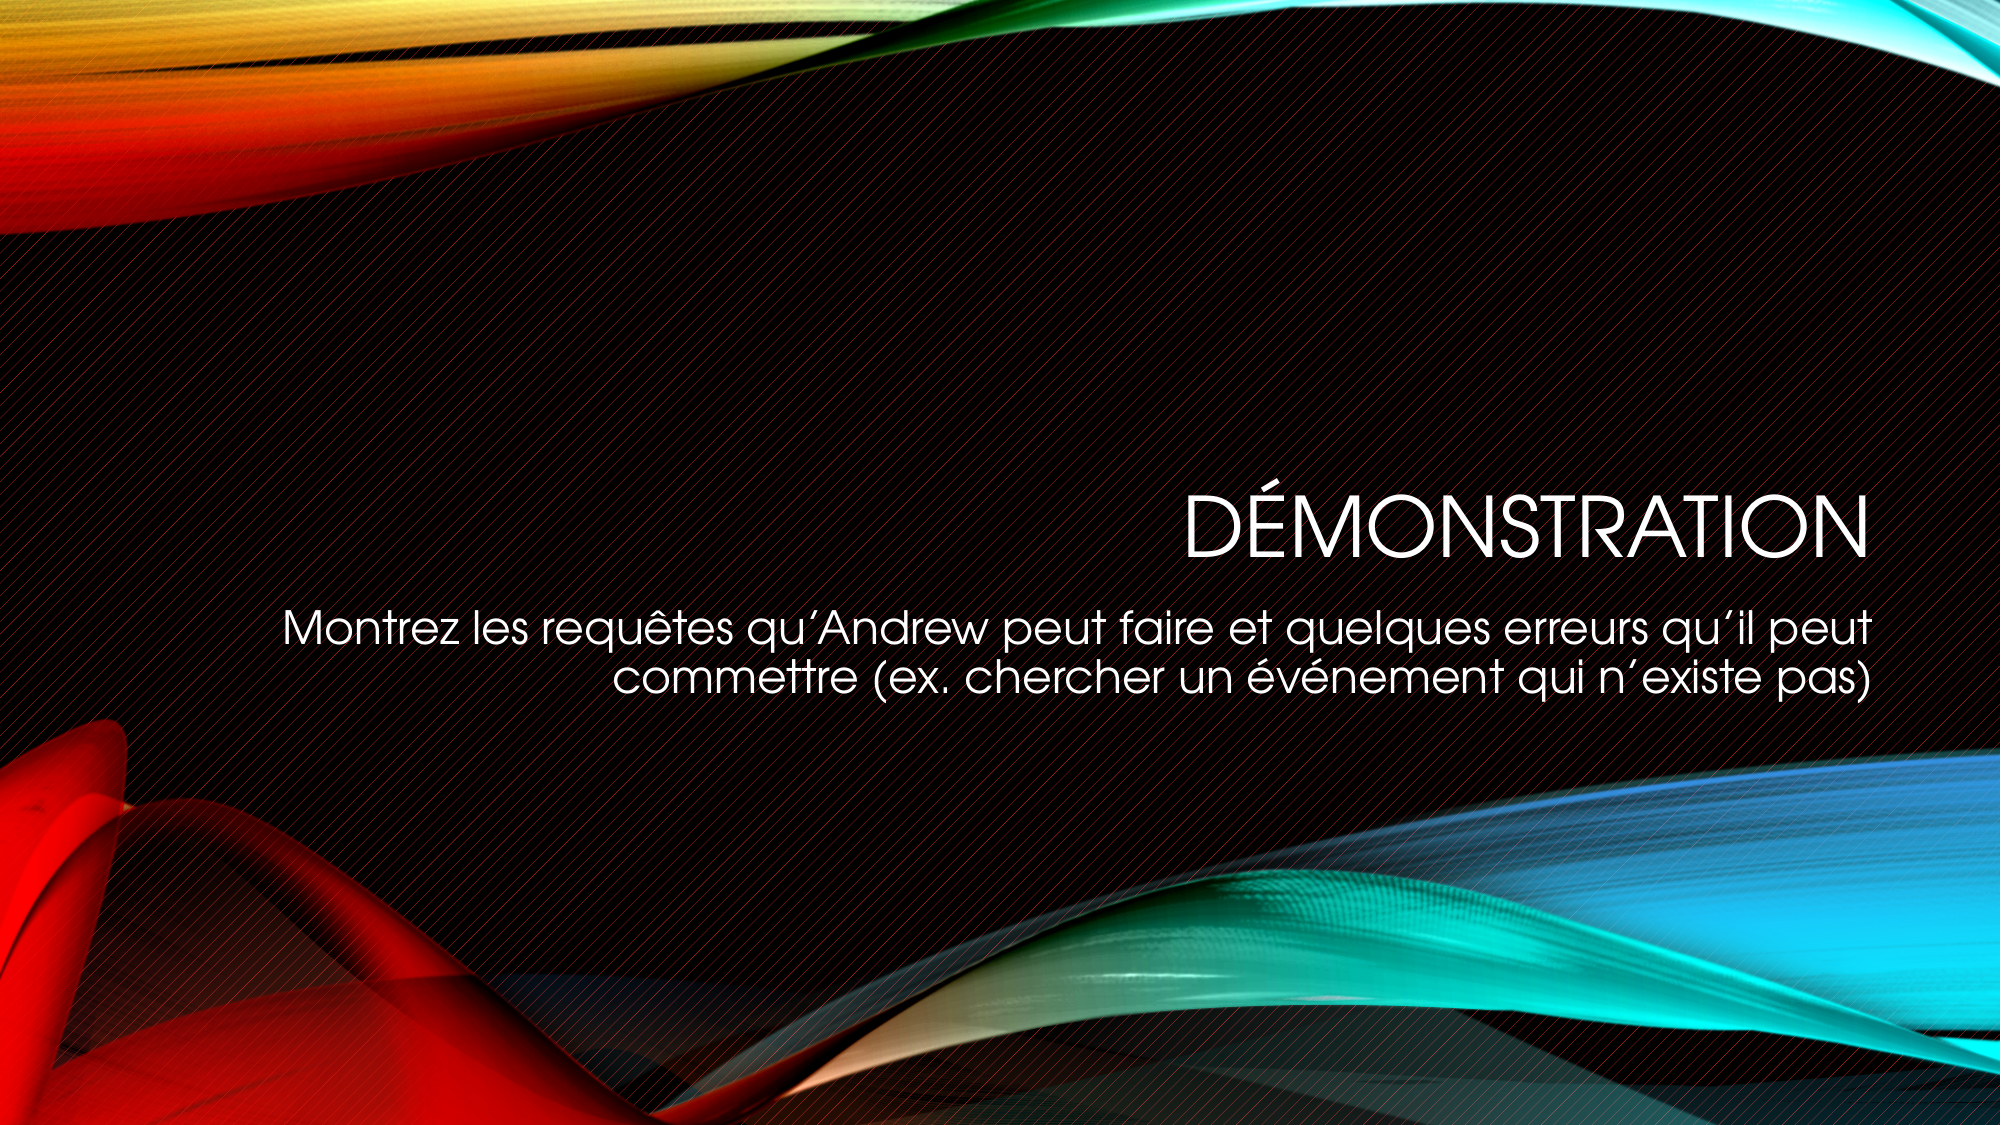

# Démonstration
Montrez les requêtes qu’Andrew peut faire et quelques erreurs qu’il peut commettre (ex. chercher un événement qui n’existe pas)